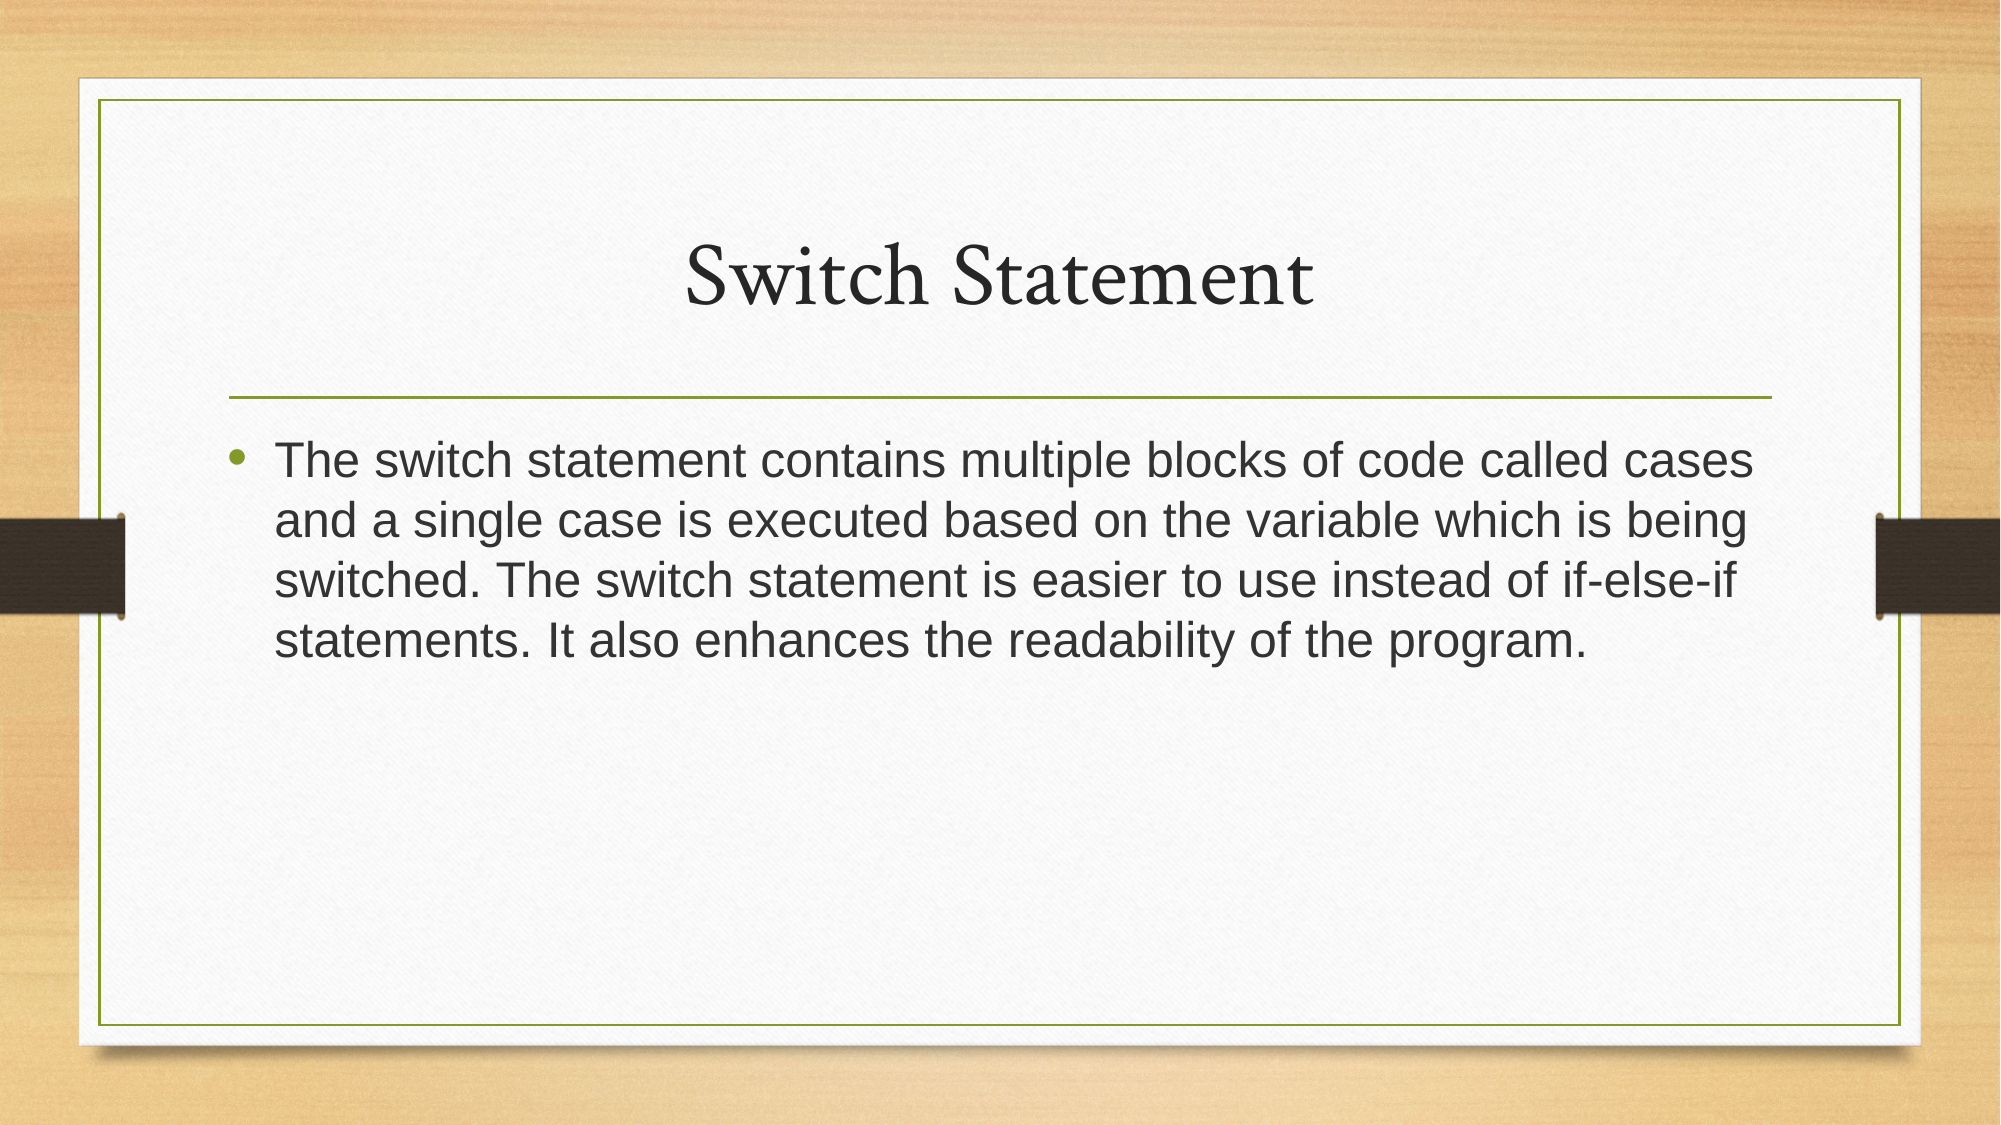

# Switch Statement
The switch statement contains multiple blocks of code called cases and a single case is executed based on the variable which is being switched. The switch statement is easier to use instead of if-else-if statements. It also enhances the readability of the program.